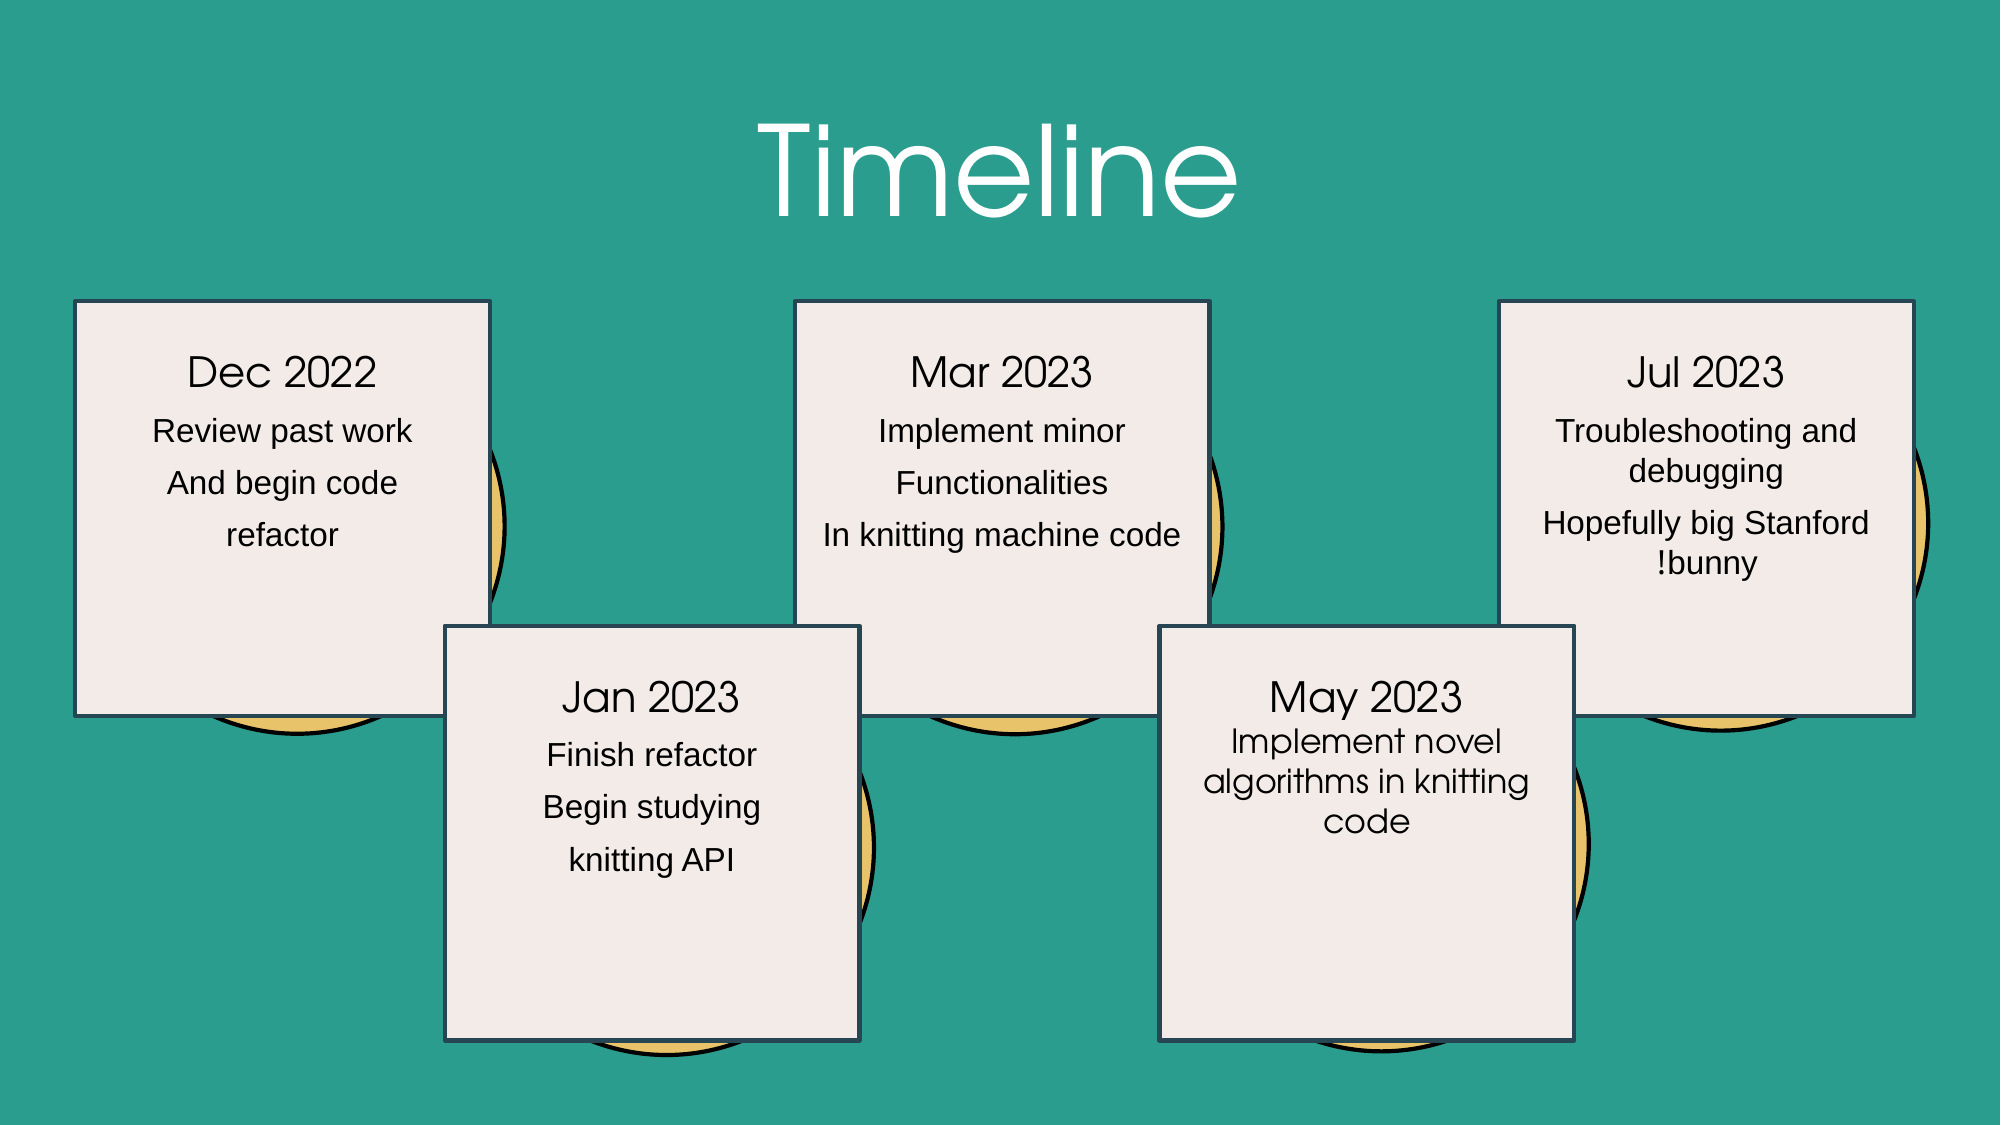

# Timeline
Dec 2022
Review past work
And begin code
refactor
Mar 2023
Implement minor
Functionalities
In knitting machine code

Jul 2023
Troubleshooting and debugging
Hopefully big Stanford bunny!

Jan 2023
Finish refactor
Begin studying
knitting API

May 2023
Implement novel algorithms in knitting code